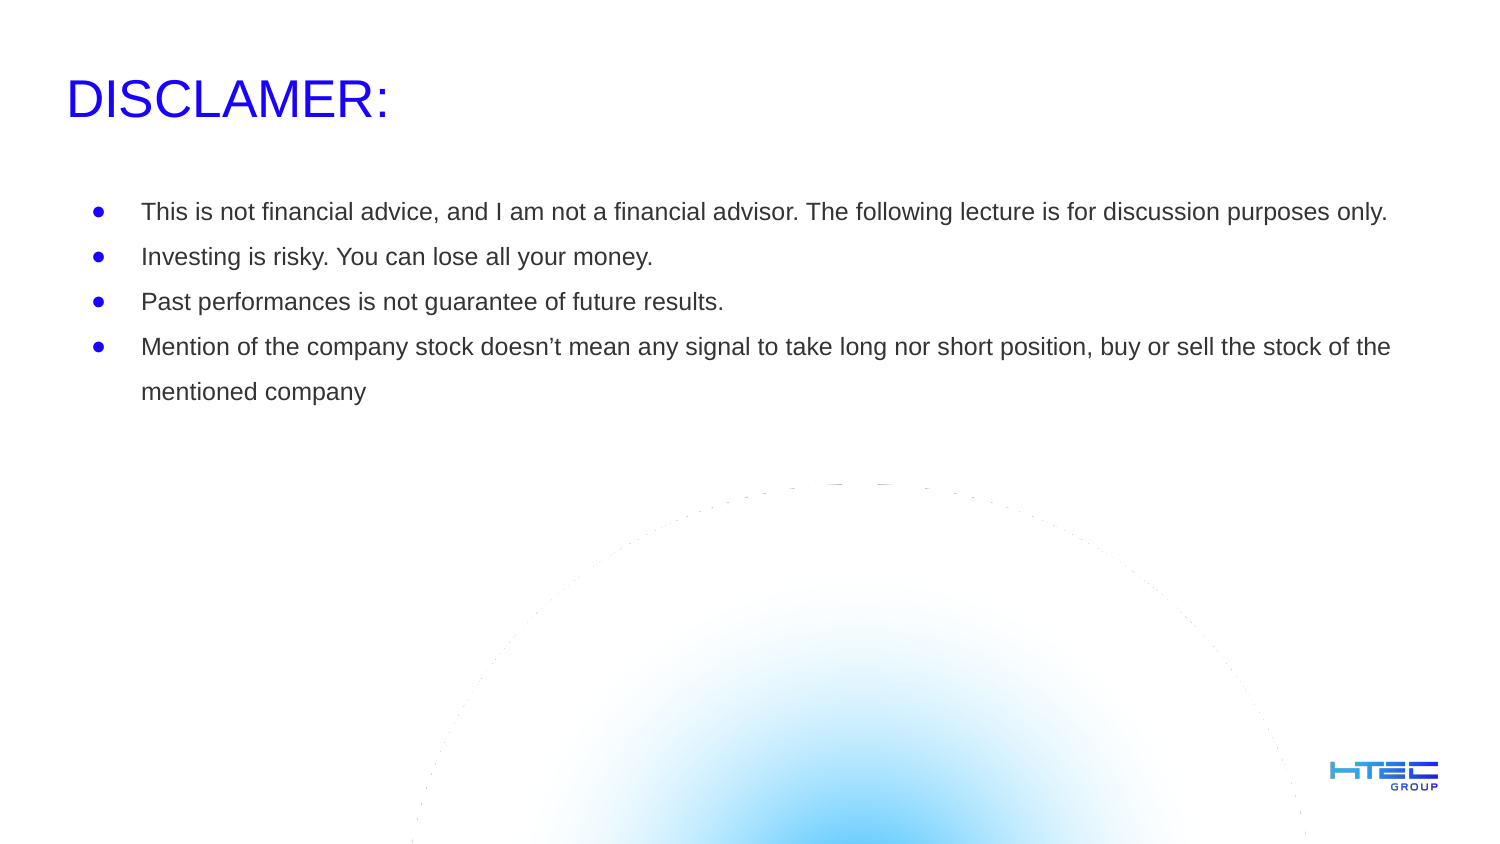

# DISCLAMER:
This is not financial advice, and I am not a financial advisor. The following lecture is for discussion purposes only.
Investing is risky. You can lose all your money.
Past performances is not guarantee of future results.
Mention of the company stock doesn’t mean any signal to take long nor short position, buy or sell the stock of the mentioned company